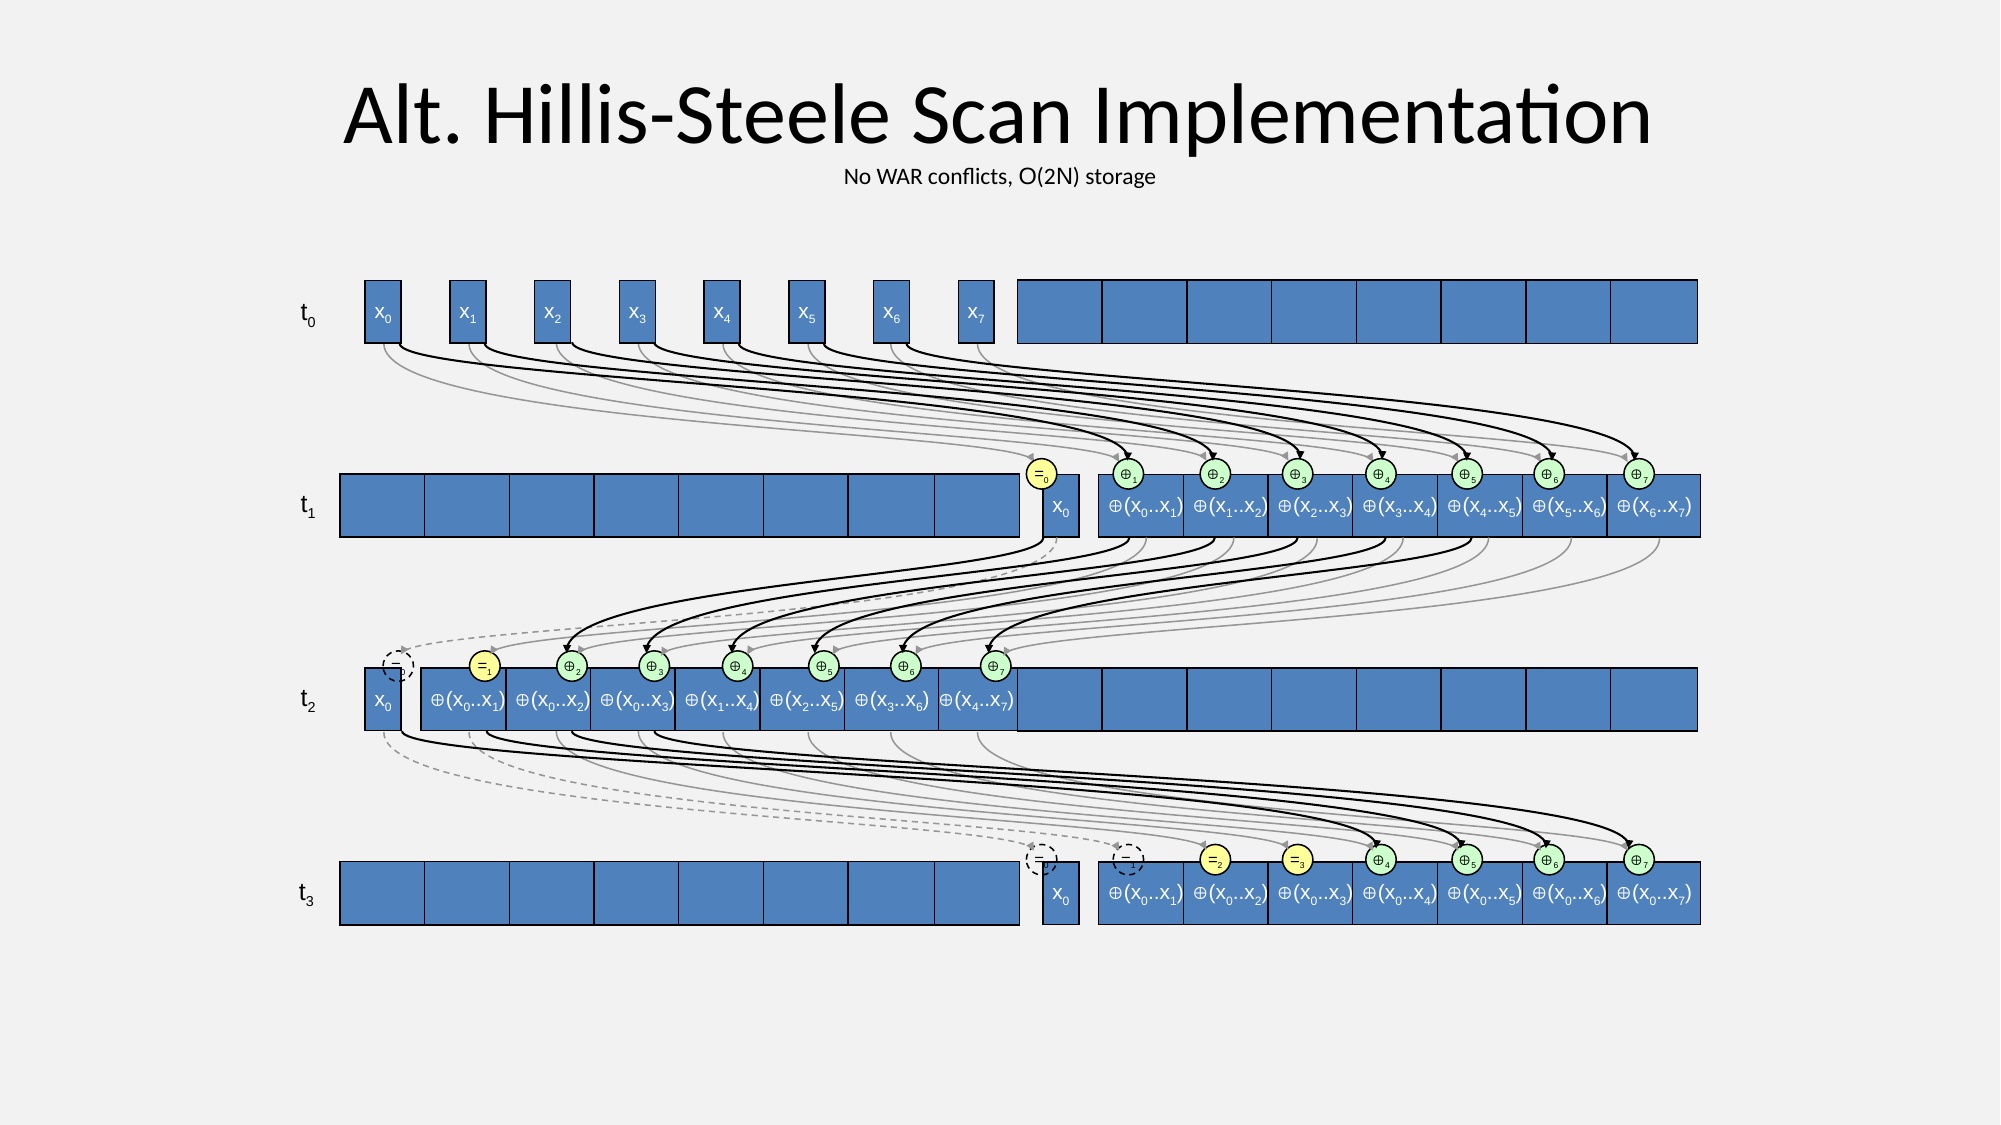

# Alt. Hillis-Steele Scan Implementation No WAR conflicts, O(2N) storage

x0
x1
x2
x3
x4
x5
x6
x7
t0

=0

⊕1

⊕2

⊕3

⊕4

⊕5

⊕6

⊕7

x0
⊕(x0..x1)
⊕(x1..x2)
⊕(x2..x3)
⊕(x3..x4)
⊕(x4..x5)
⊕(x5..x6)
⊕(x6..x7)
t1

=0

=1

⊕2

⊕3

⊕4

⊕5

⊕6

⊕7

x0
⊕(x0..x1)
⊕(x0..x2)
⊕(x0..x3)
⊕(x1..x4)
⊕(x2..x5)
⊕(x3..x6)
⊕(x4..x7)
t2

=0

=1

=2

=3

⊕4

⊕5

⊕6

⊕7

x0
⊕(x0..x1)
⊕(x0..x2)
⊕(x0..x3)
⊕(x0..x4)
⊕(x0..x5)
⊕(x0..x6)
⊕(x0..x7)
t3